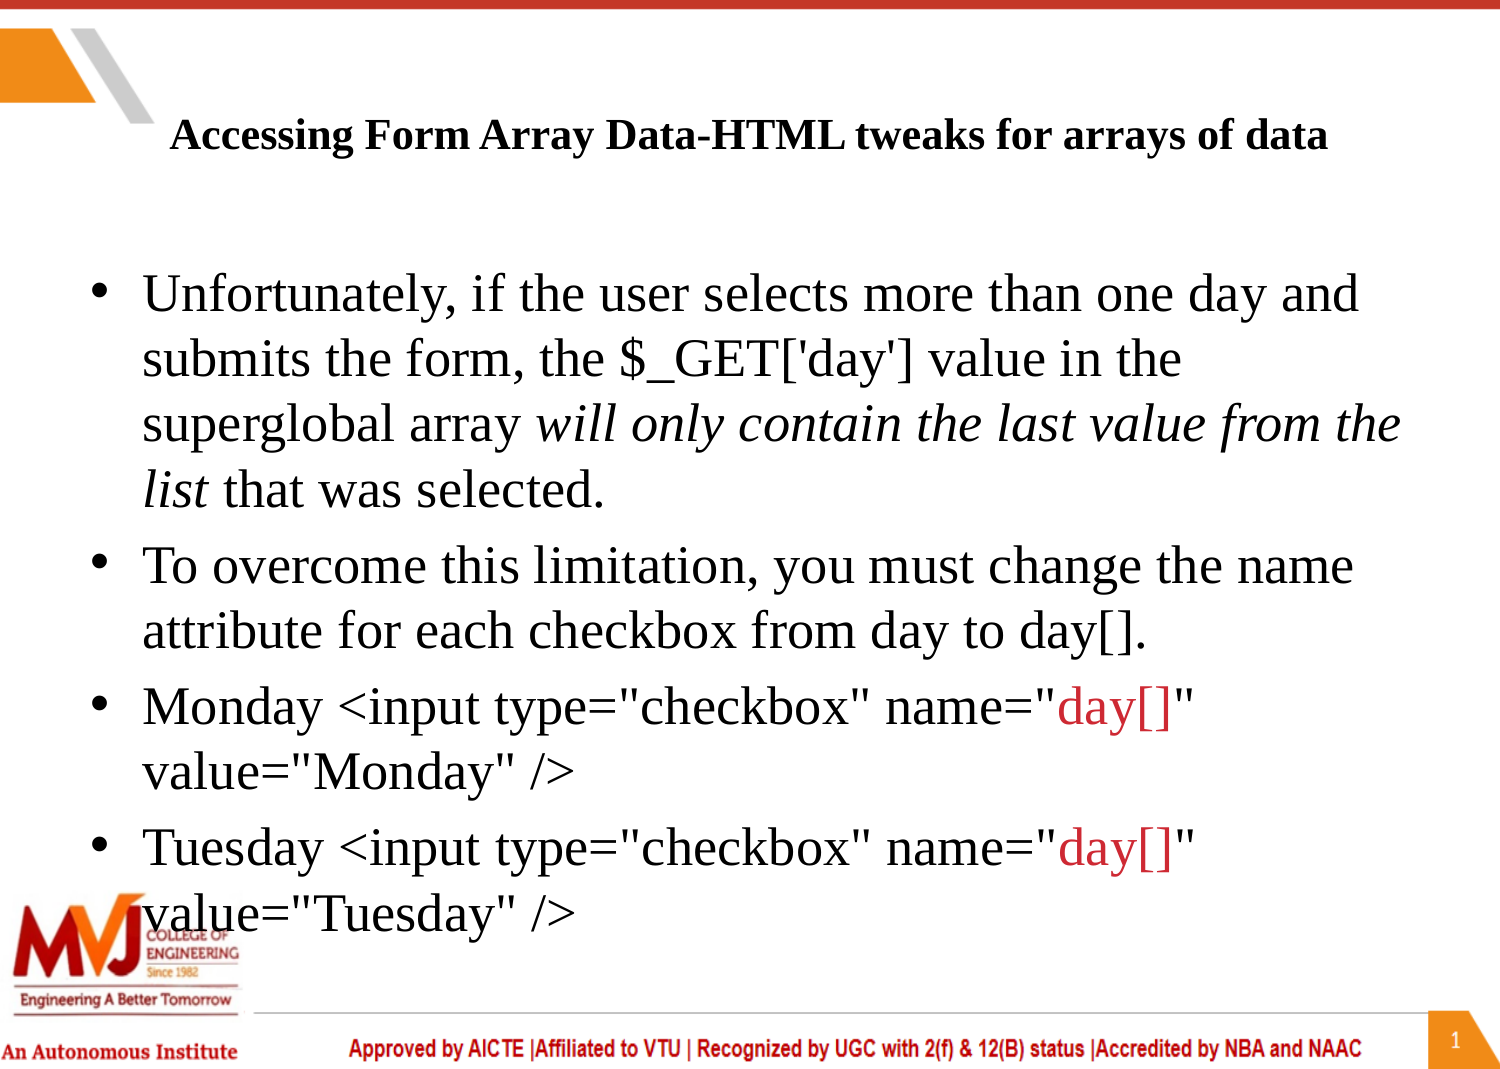

# Accessing Form Array Data-HTML tweaks for arrays of data
Unfortunately, if the user selects more than one day and submits the form, the $_GET['day'] value in the superglobal array will only contain the last value from the list that was selected.
To overcome this limitation, you must change the name attribute for each checkbox from day to day[].
Monday <input type="checkbox" name="day[]" value="Monday" />
Tuesday <input type="checkbox" name="day[]" value="Tuesday" />